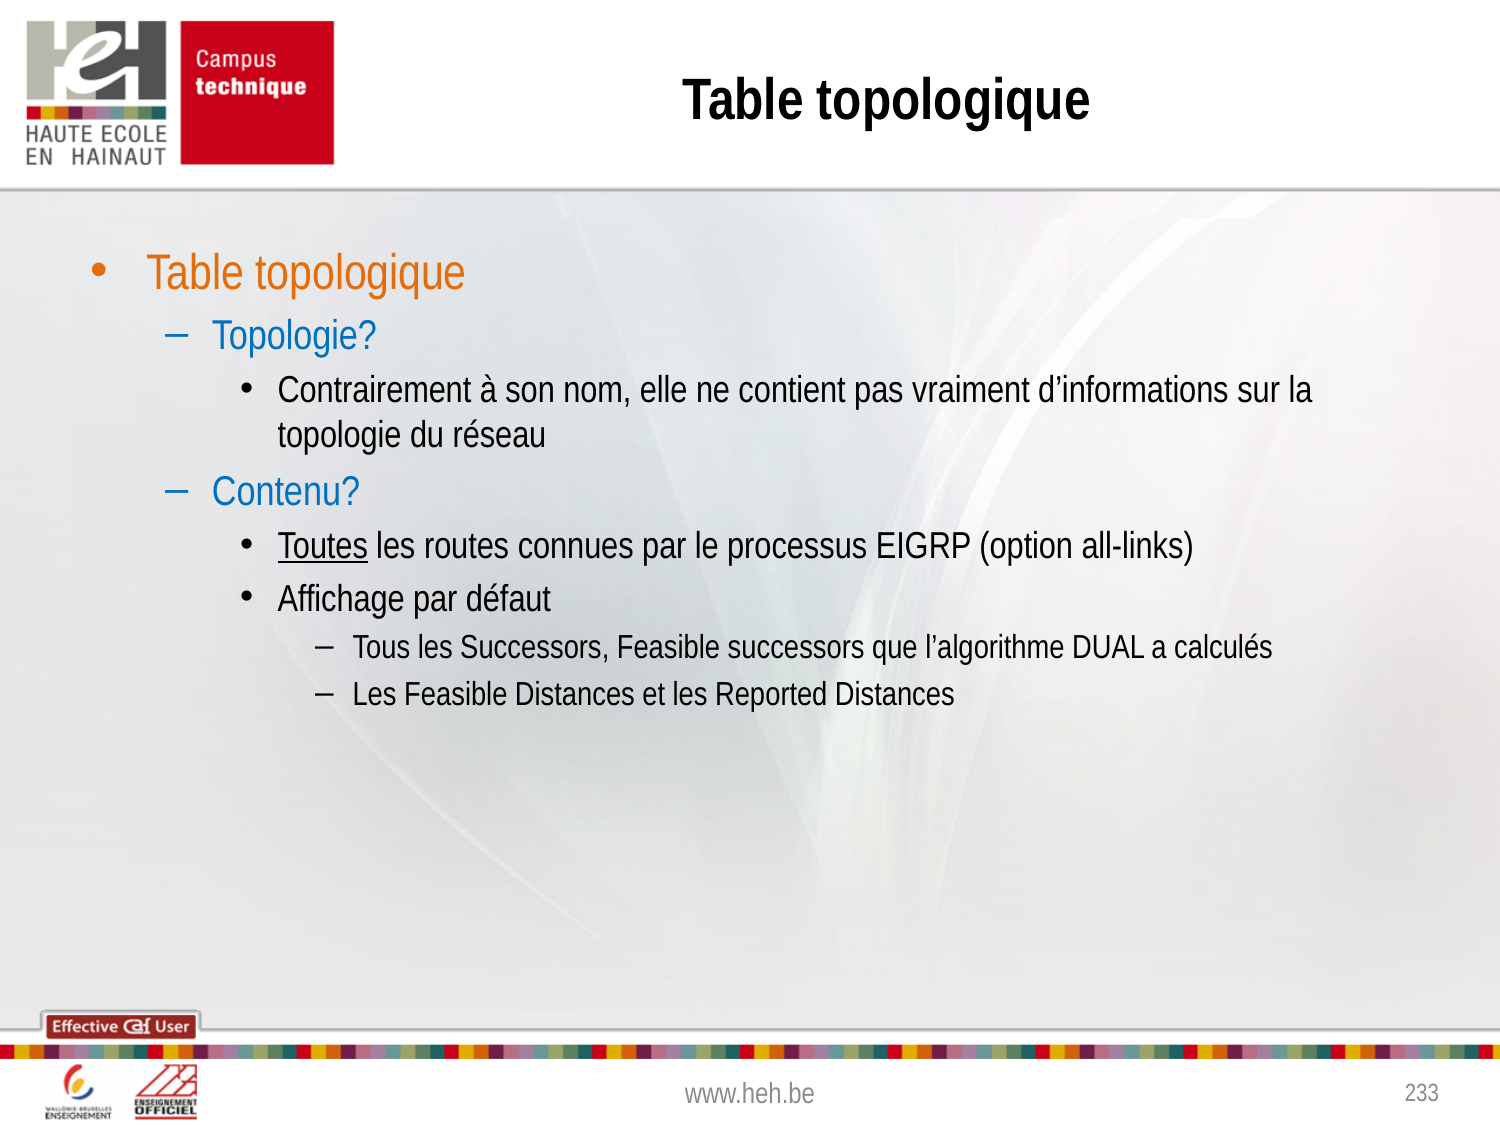

# Table topologique
Table topologique
Topologie?
Contrairement à son nom, elle ne contient pas vraiment d’informations sur la topologie du réseau
Contenu?
Toutes les routes connues par le processus EIGRP (option all-links)
Affichage par défaut
Tous les Successors, Feasible successors que l’algorithme DUAL a calculés
Les Feasible Distances et les Reported Distances
www.heh.be
233